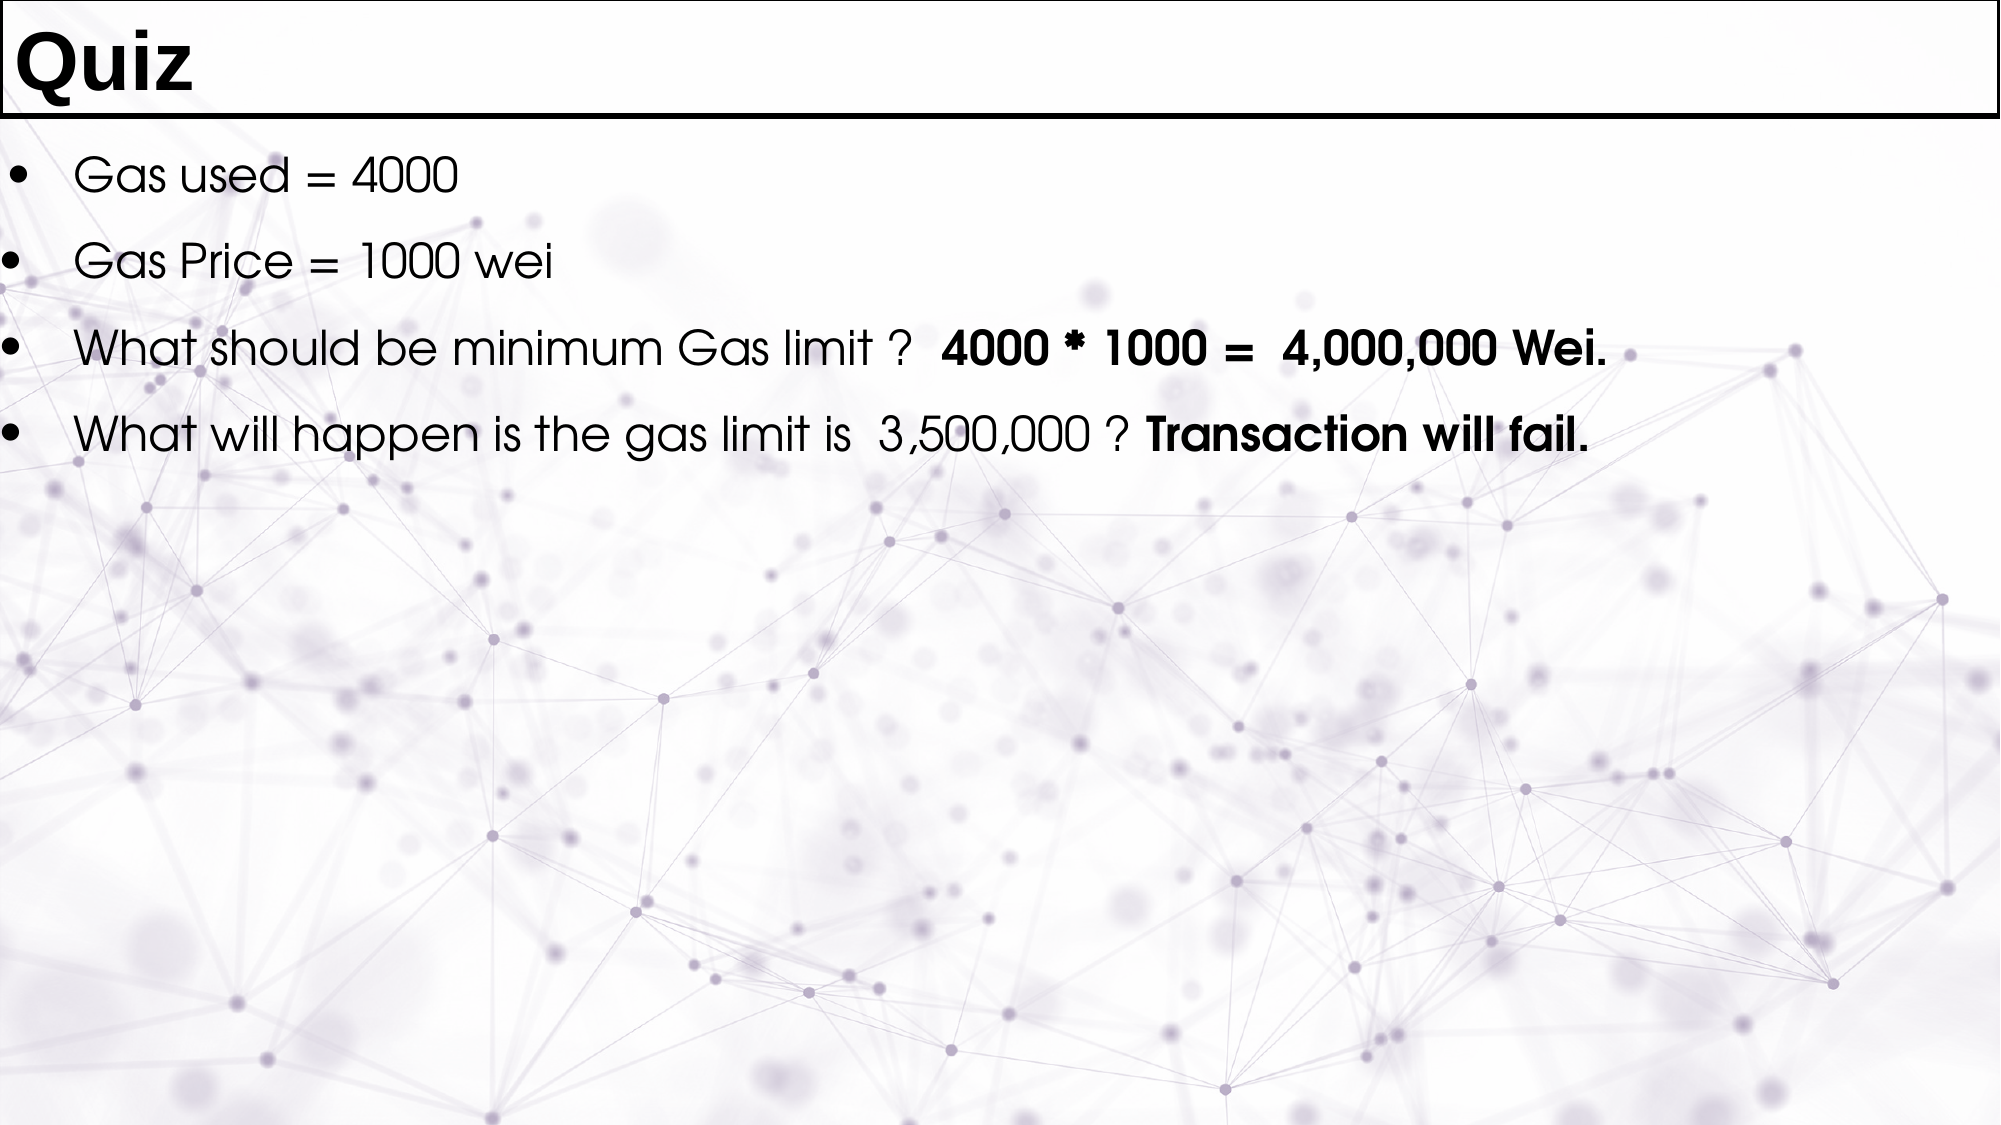

Quiz
Gas used = 4000
Gas Price = 1000 wei
What should be minimum Gas limit ?  4000 * 1000 =  4,000,000 Wei.
What will happen is the gas limit is  3,500,000 ? Transaction will fail.